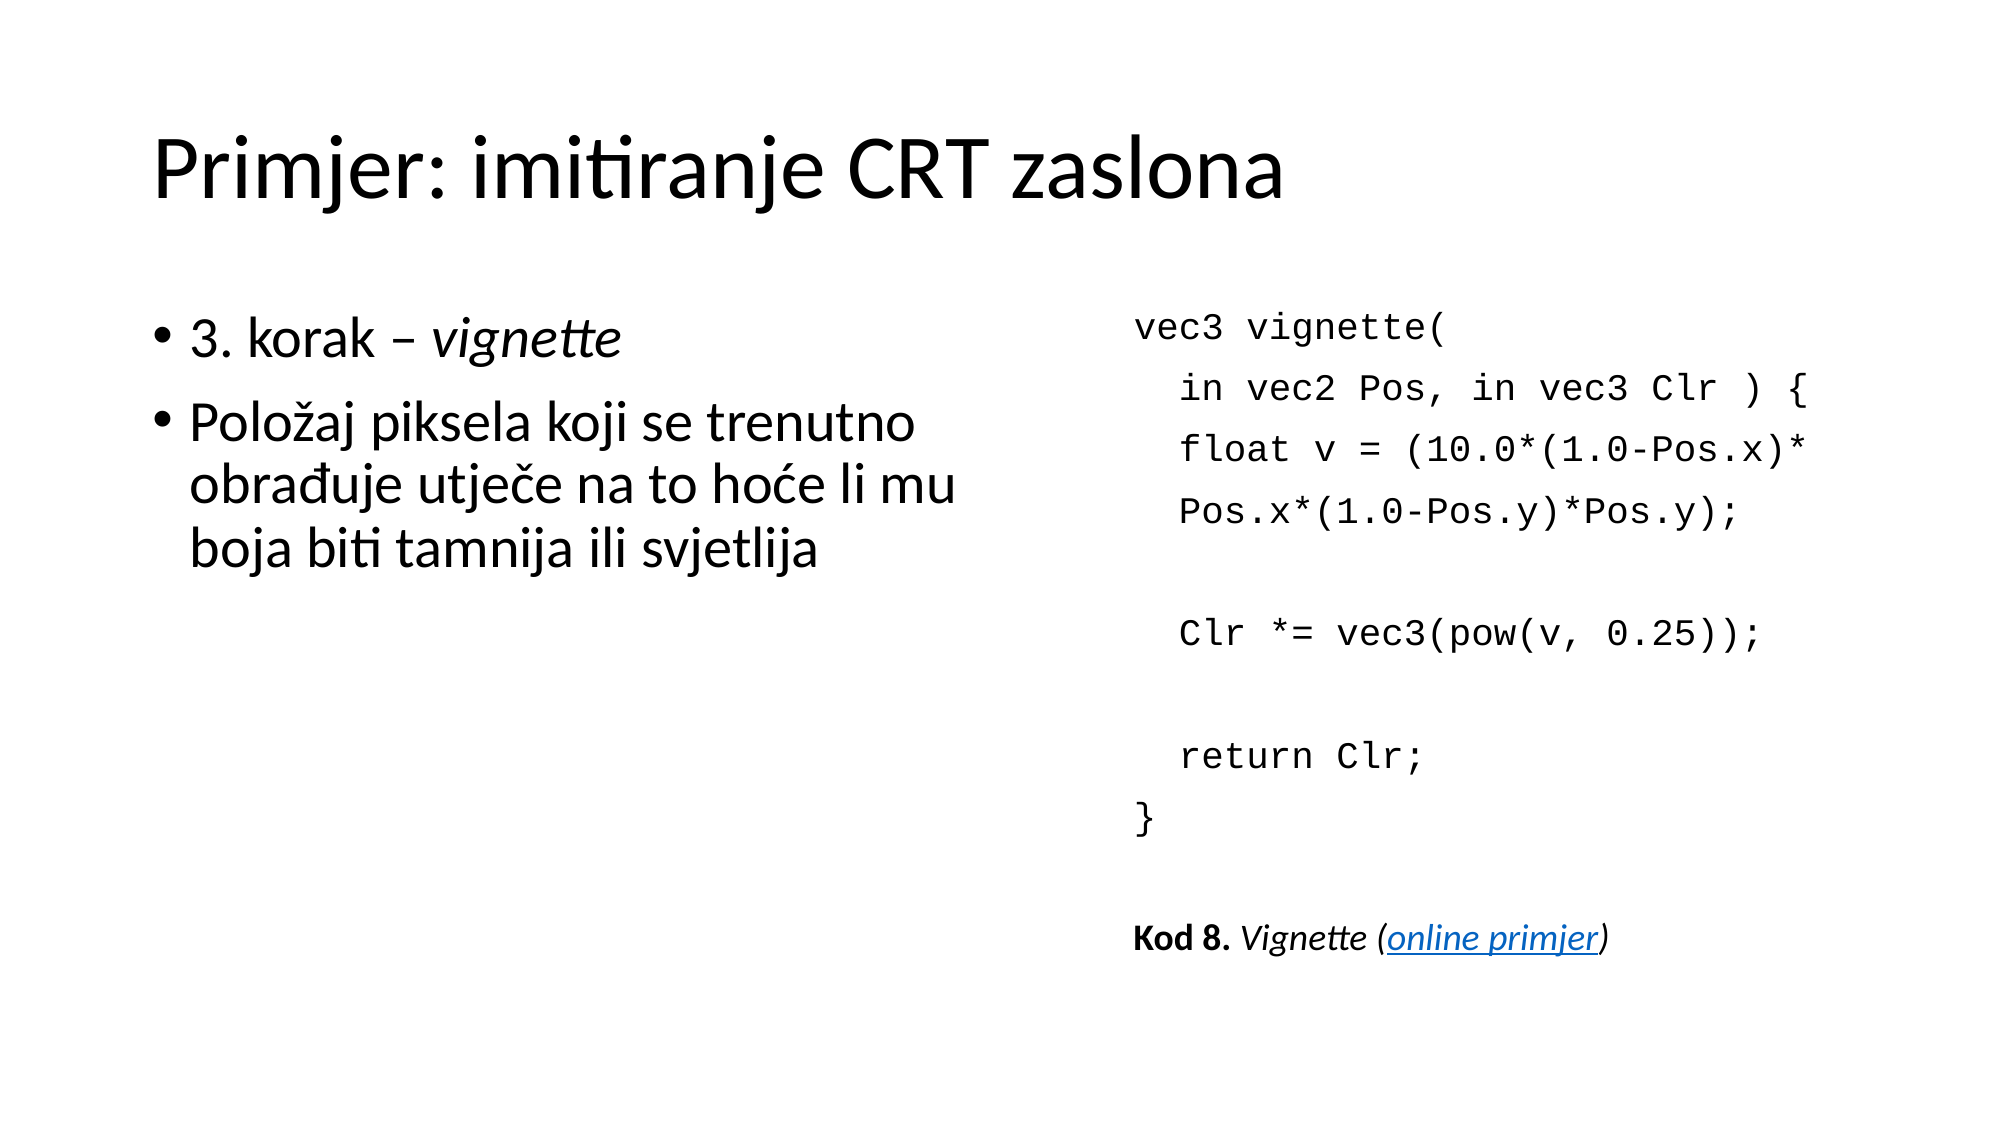

# Primjer: imitiranje CRT zaslona
3. korak – vignette
Položaj piksela koji se trenutno obrađuje utječe na to hoće li mu boja biti tamnija ili svjetlija
vec3 vignette(
  in vec2 Pos, in vec3 Clr ) {
  float v = (10.0*(1.0-Pos.x)*
  Pos.x*(1.0-Pos.y)*Pos.y);

  Clr *= vec3(pow(v, 0.25));

  return Clr;
}
Kod 8. Vignette (online primjer)